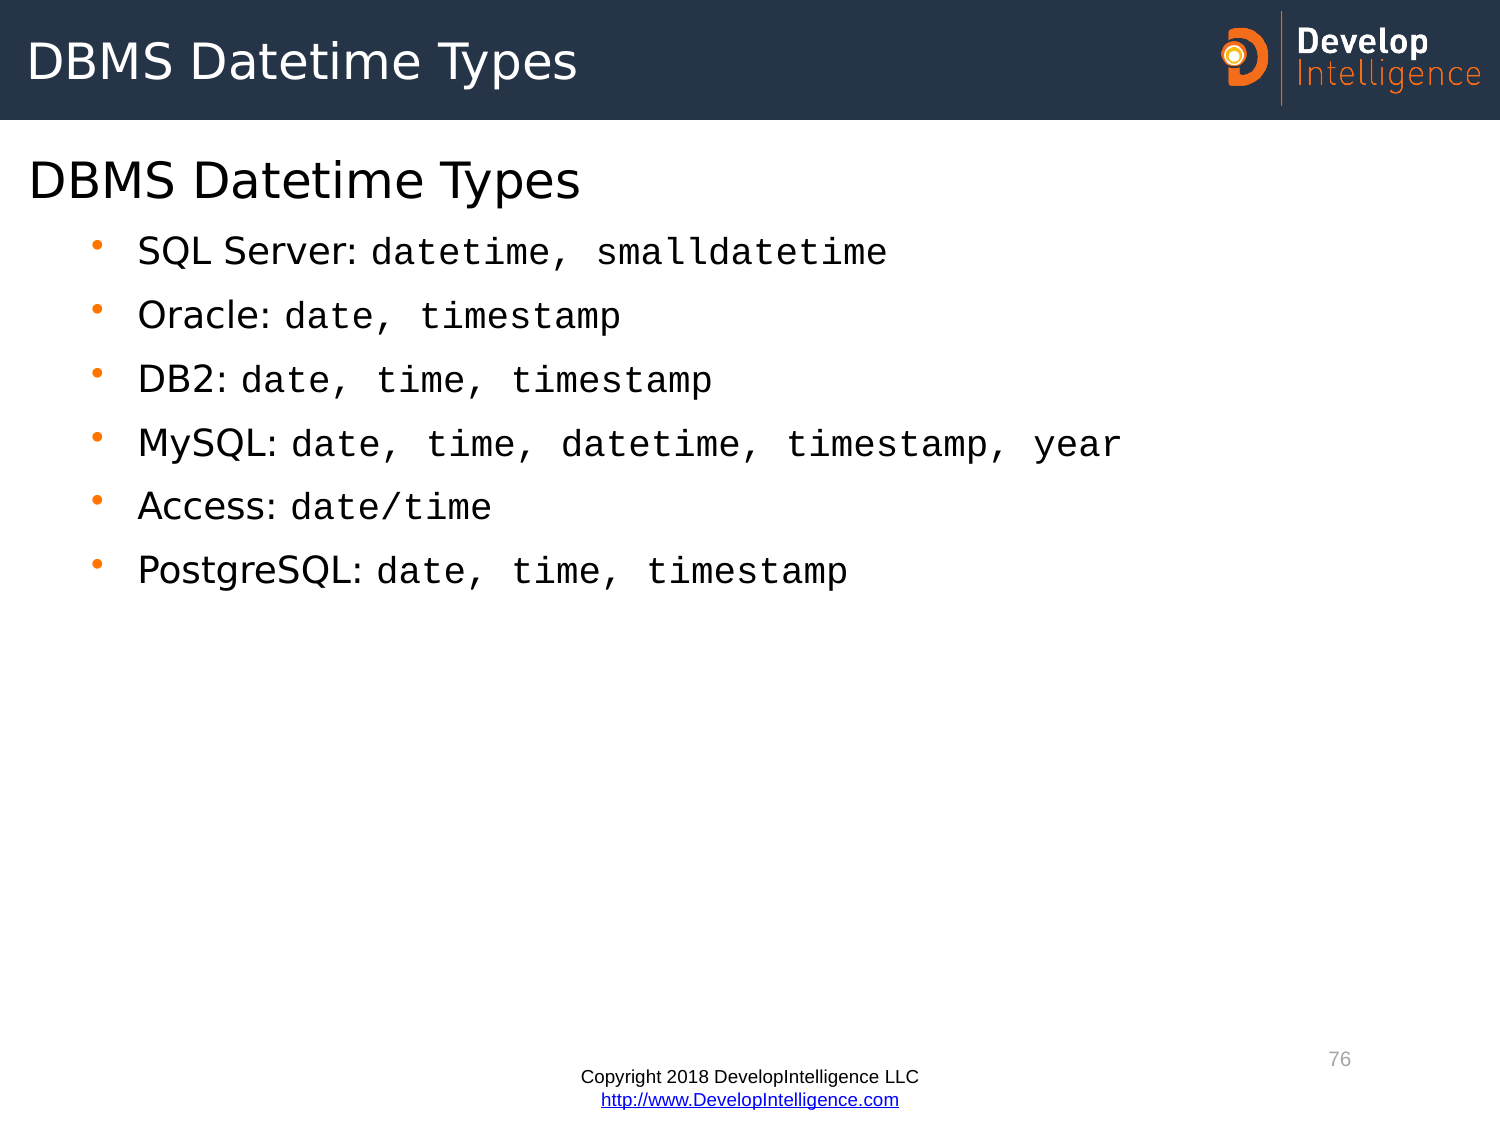

# DBMS Datetime Types
DBMS Datetime Types
SQL Server: datetime, smalldatetime
Oracle: date, timestamp
DB2: date, time, timestamp
MySQL: date, time, datetime, timestamp, year
Access: date/time
PostgreSQL: date, time, timestamp

76